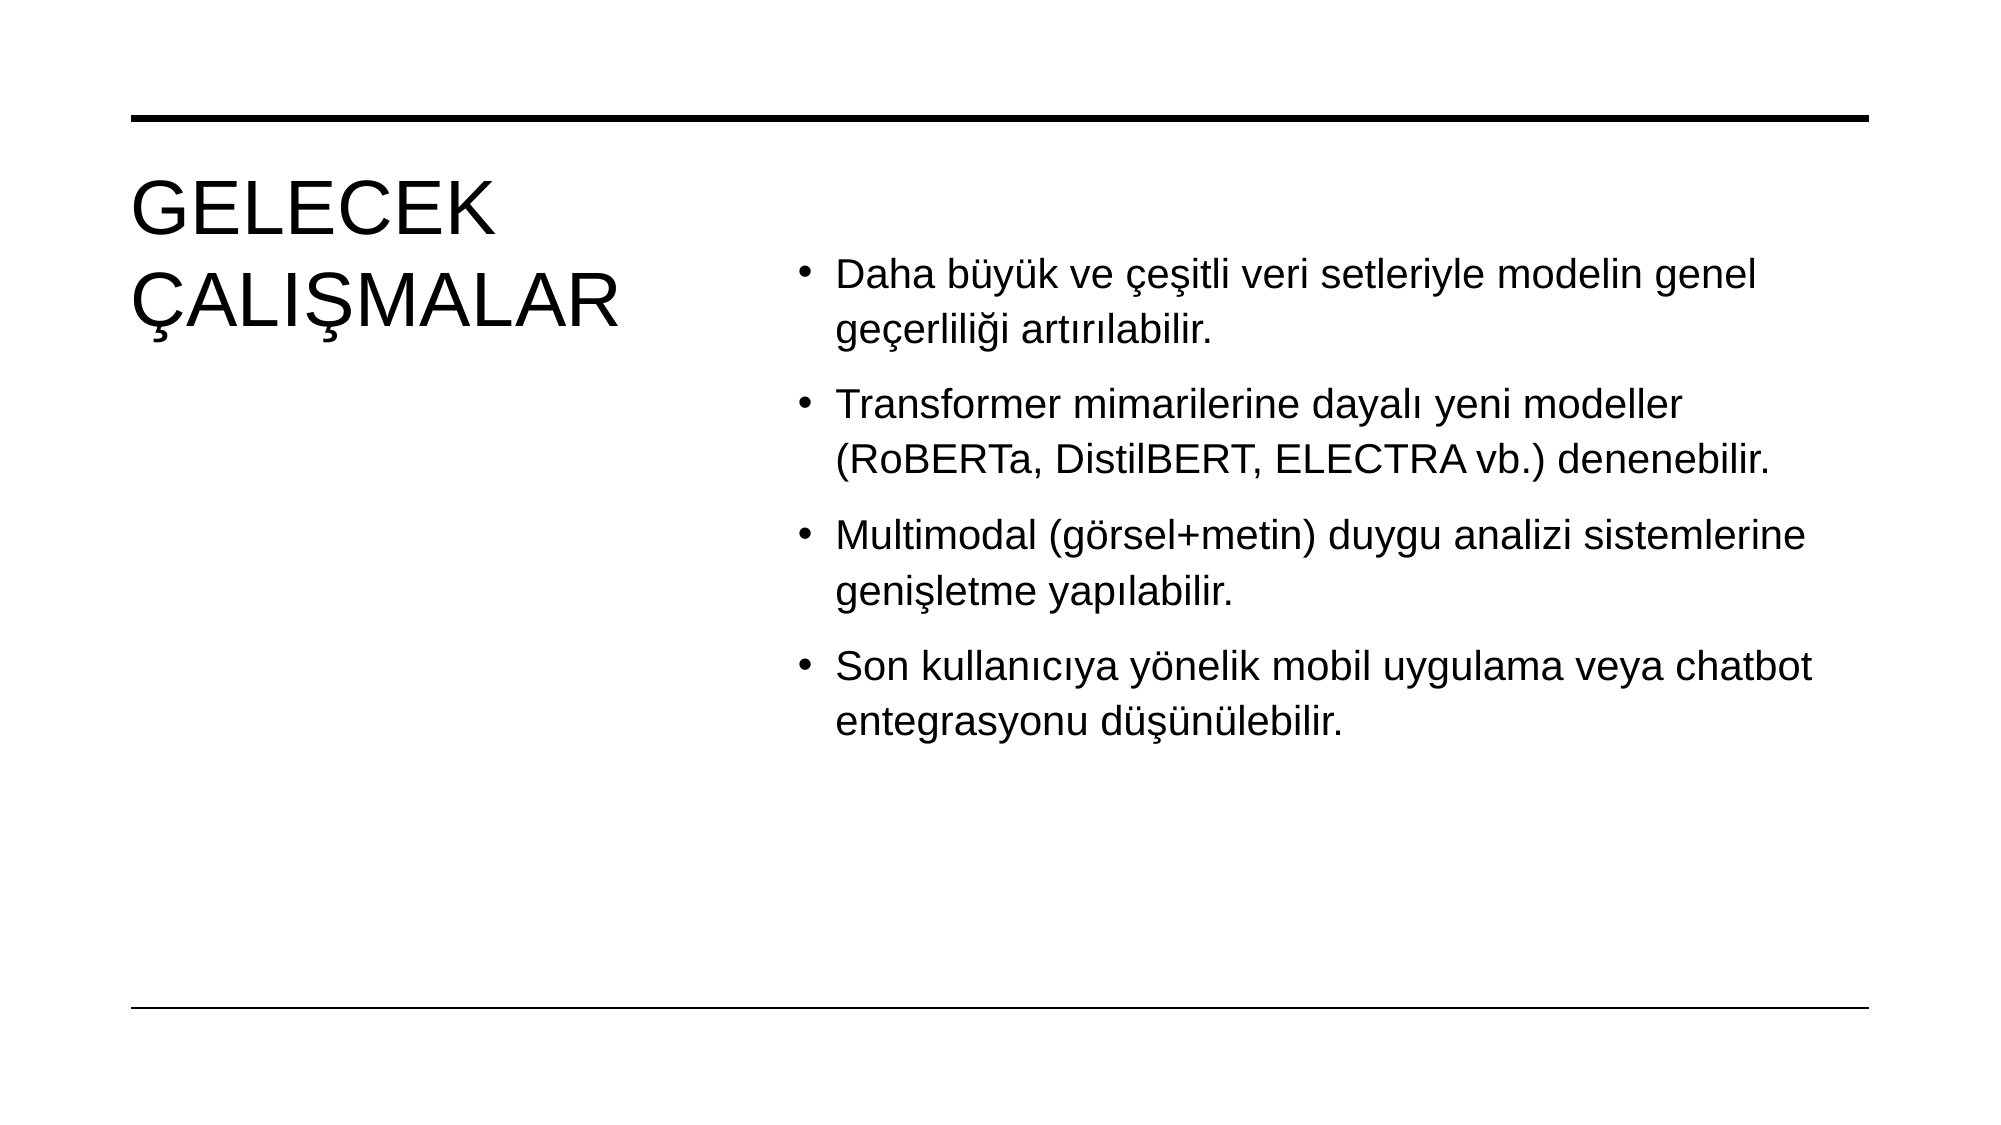

# Gelecek Çalışmalar

Daha büyük ve çeşitli veri setleriyle modelin genel geçerliliği artırılabilir.
Transformer mimarilerine dayalı yeni modeller (RoBERTa, DistilBERT, ELECTRA vb.) denenebilir.
Multimodal (görsel+metin) duygu analizi sistemlerine genişletme yapılabilir.
Son kullanıcıya yönelik mobil uygulama veya chatbot entegrasyonu düşünülebilir.